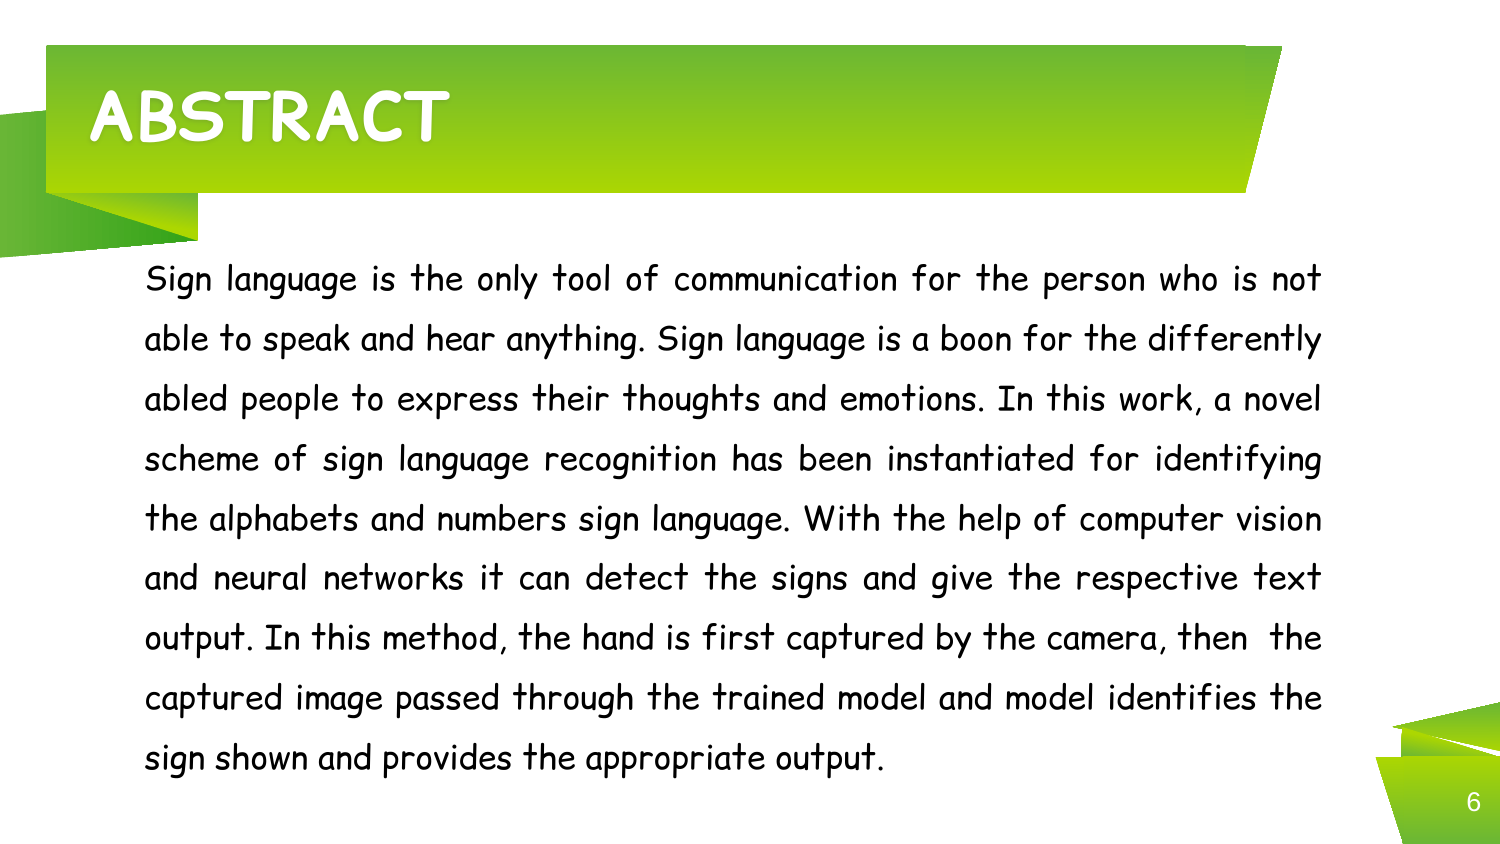

# ABSTRACT
Sign language is the only tool of communication for the person who is not able to speak and hear anything. Sign language is a boon for the differently abled people to express their thoughts and emotions. In this work, a novel scheme of sign language recognition has been instantiated for identifying the alphabets and numbers sign language. With the help of computer vision and neural networks it can detect the signs and give the respective text output. In this method, the hand is first captured by the camera, then  the captured image passed through the trained model and model identifies the sign shown and provides the appropriate output.
6